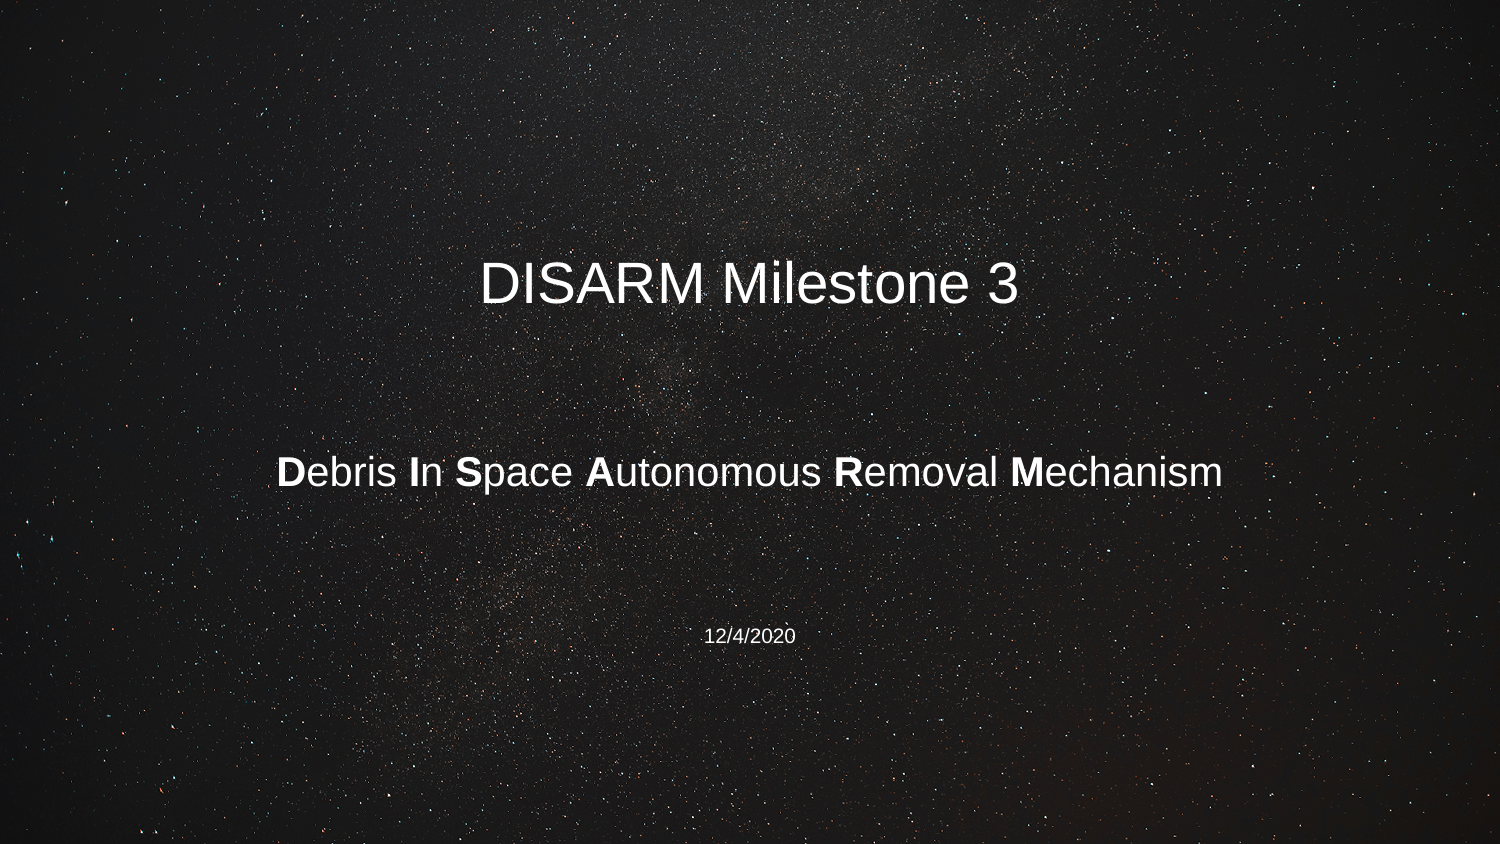

DISARM Milestone 3
Debris In Space Autonomous Removal Mechanism

12/4/2020